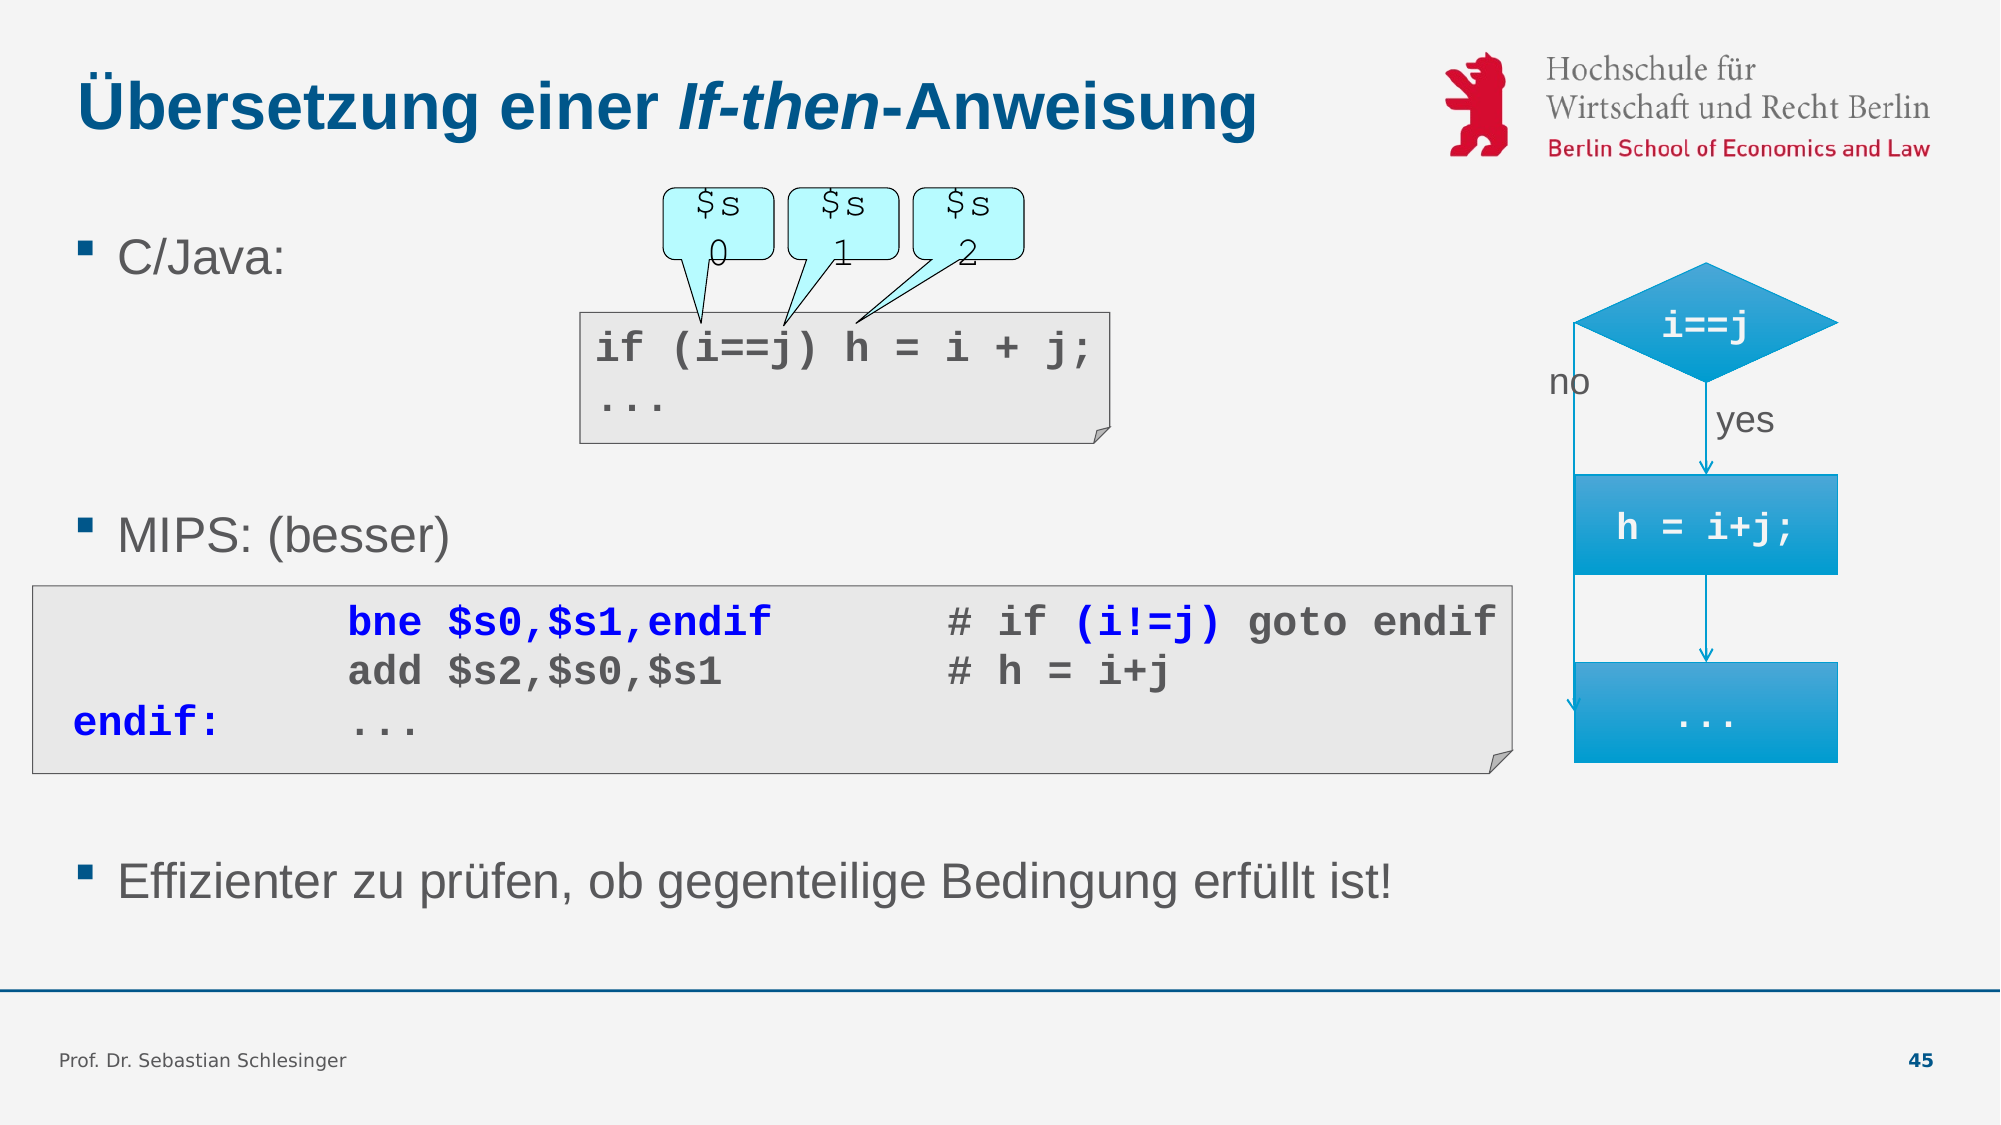

# Übersetzung einer If-then-Anweisung
$s0
$s1
$s2
C/Java:

MIPS: (besser)

Effizienter zu prüfen, ob gegenteilige Bedingung erfüllt ist!
i==j
if (i==j) h = i + j;
...
no
yes
h = i+j;
   		bne $s0,$s1,endif 	# if (i!=j) goto endif
   		add $s2,$s0,$s1   	# h = i+j
 endif: 	...
...
Prof. Dr. Sebastian Schlesinger
45